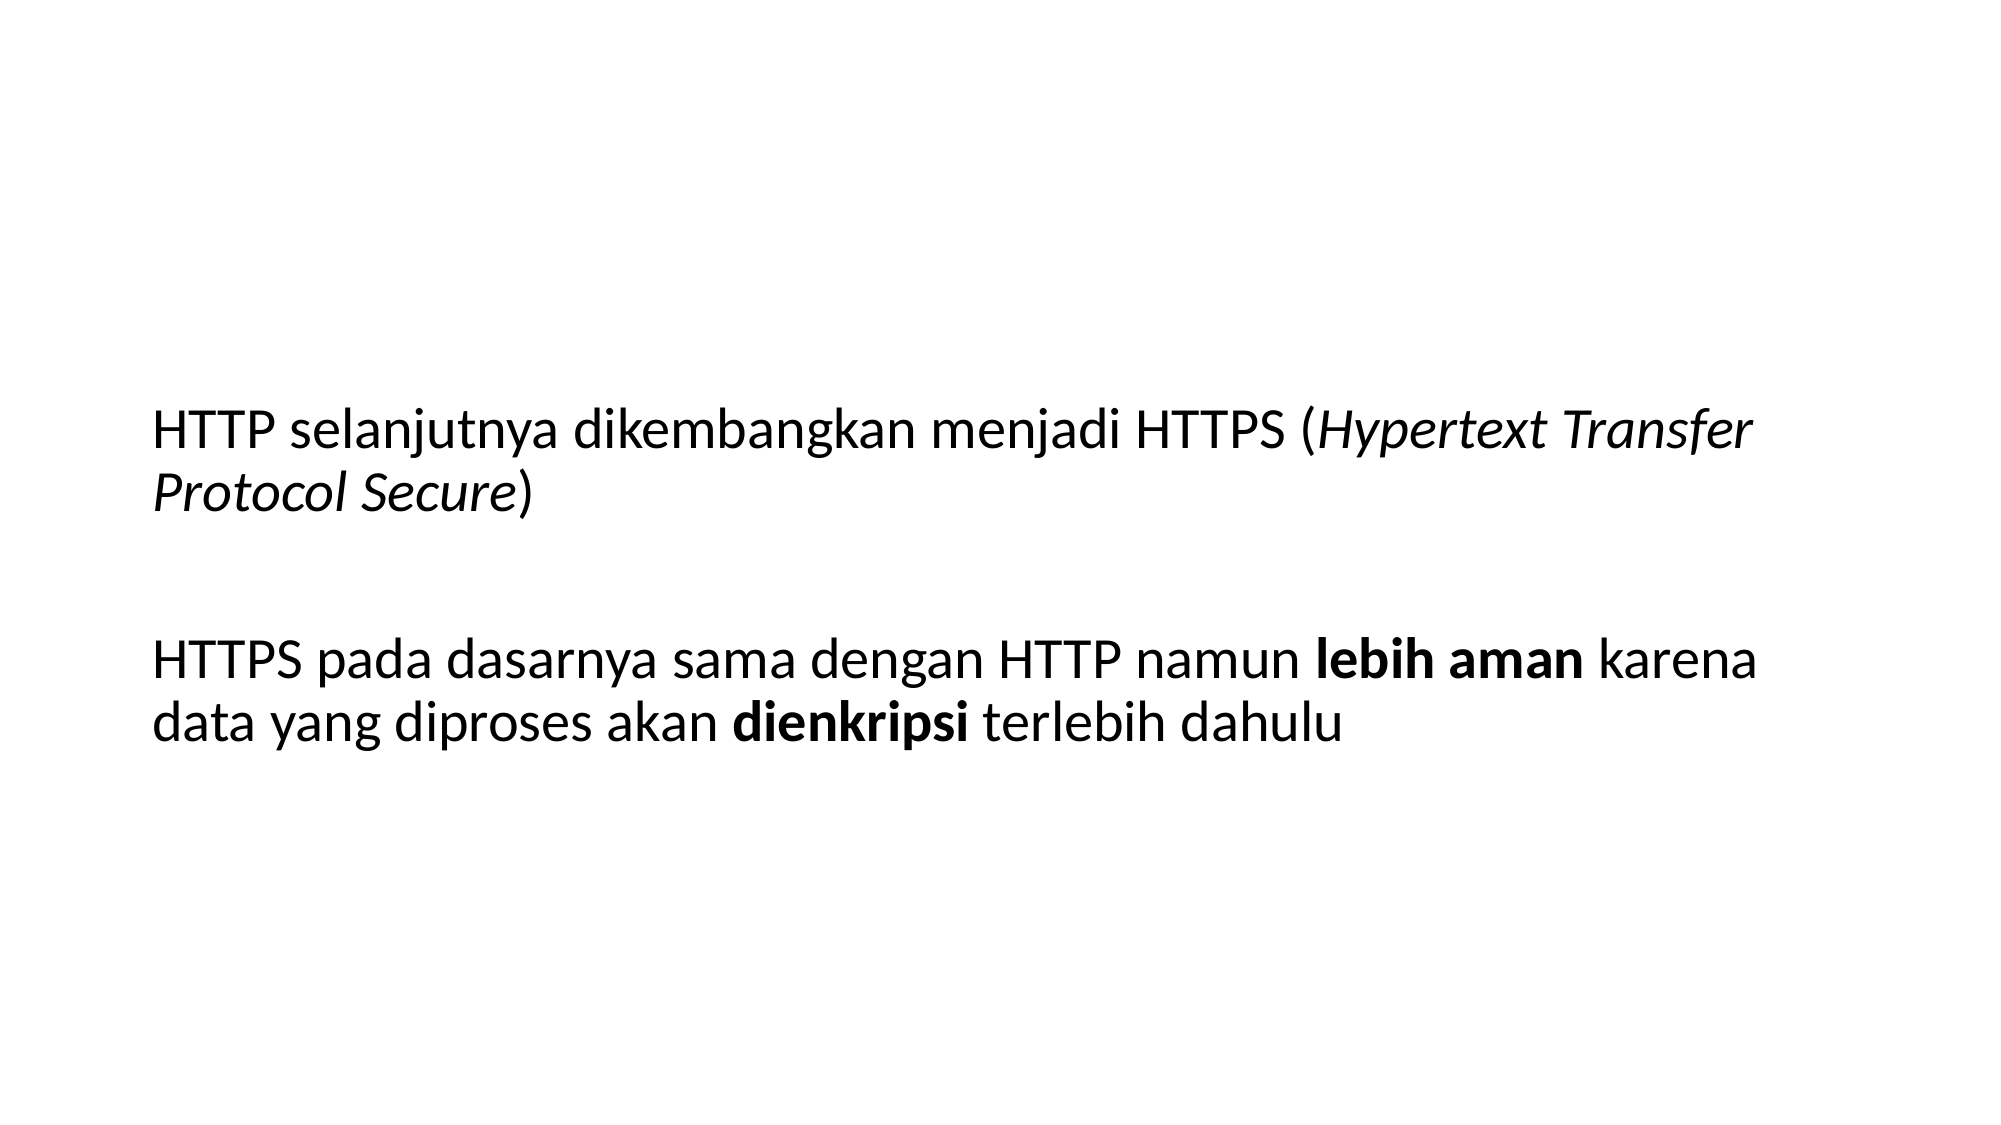

#

HTTP selanjutnya dikembangkan menjadi HTTPS (Hypertext Transfer Protocol Secure)

HTTPS pada dasarnya sama dengan HTTP namun lebih aman karena data yang diproses akan dienkripsi terlebih dahulu